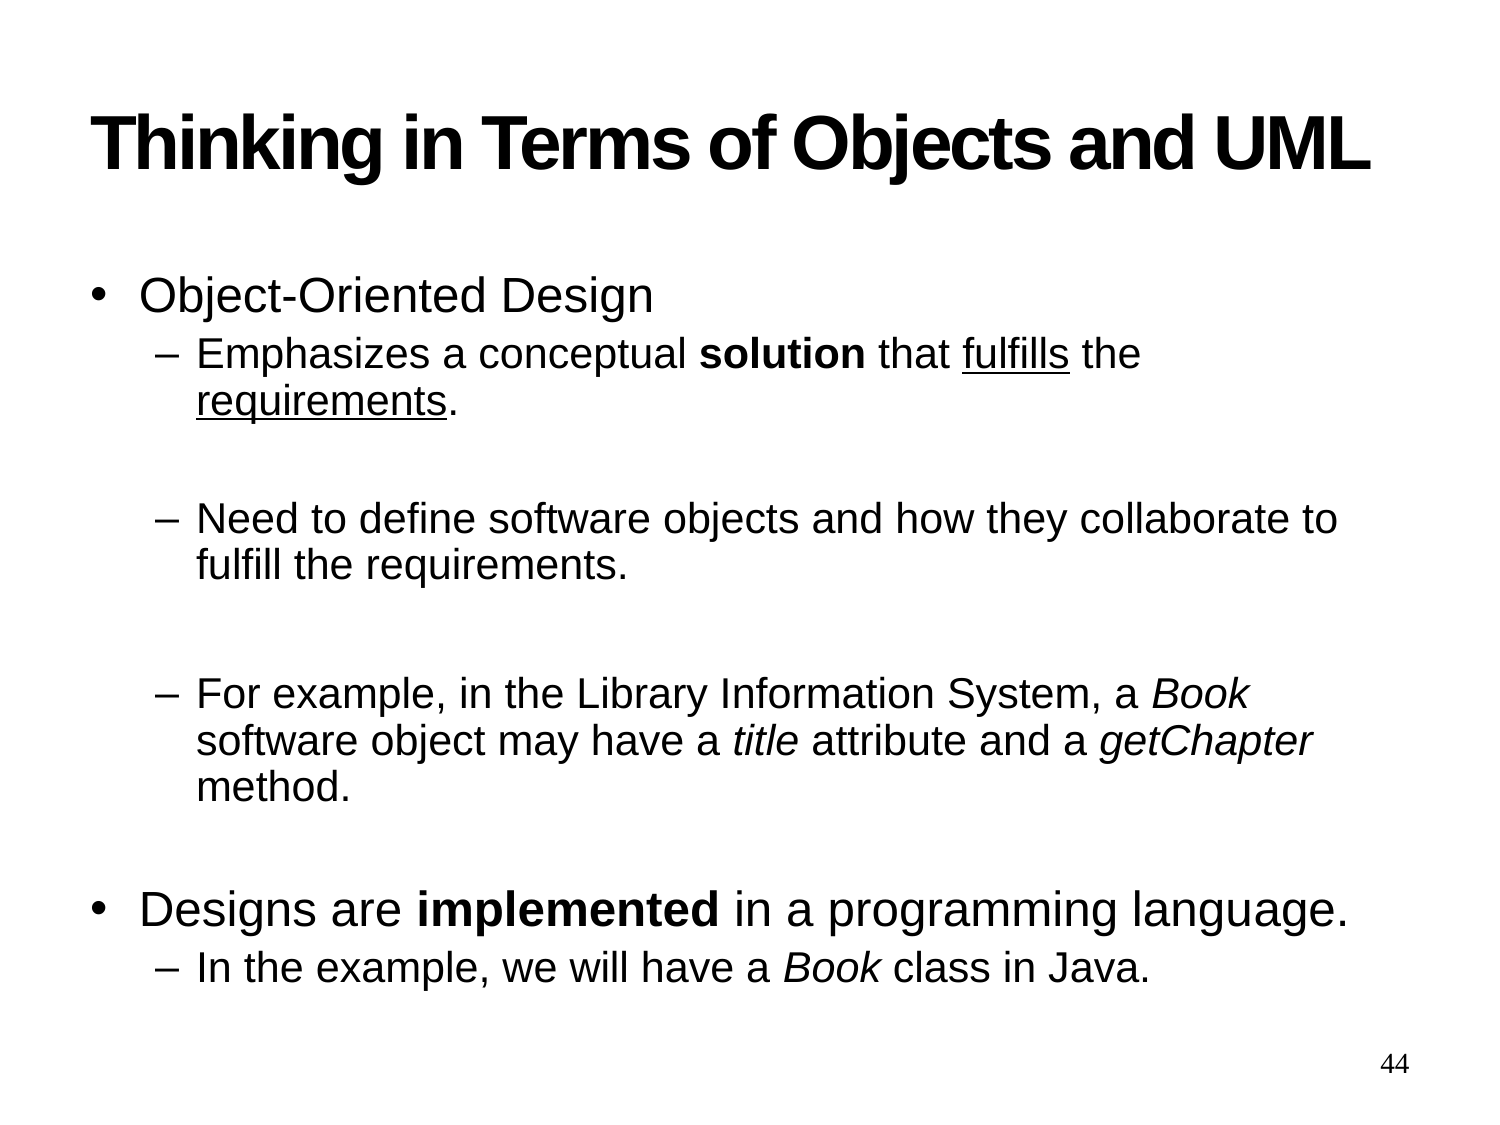

# Thinking in Terms of Objects and UML
Object-Oriented Design
Emphasizes a conceptual solution that fulfills the requirements.

Need to define software objects and how they collaborate to fulfill the requirements.

For example, in the Library Information System, a Book software object may have a title attribute and a getChapter method.

Designs are implemented in a programming language.
In the example, we will have a Book class in Java.

44